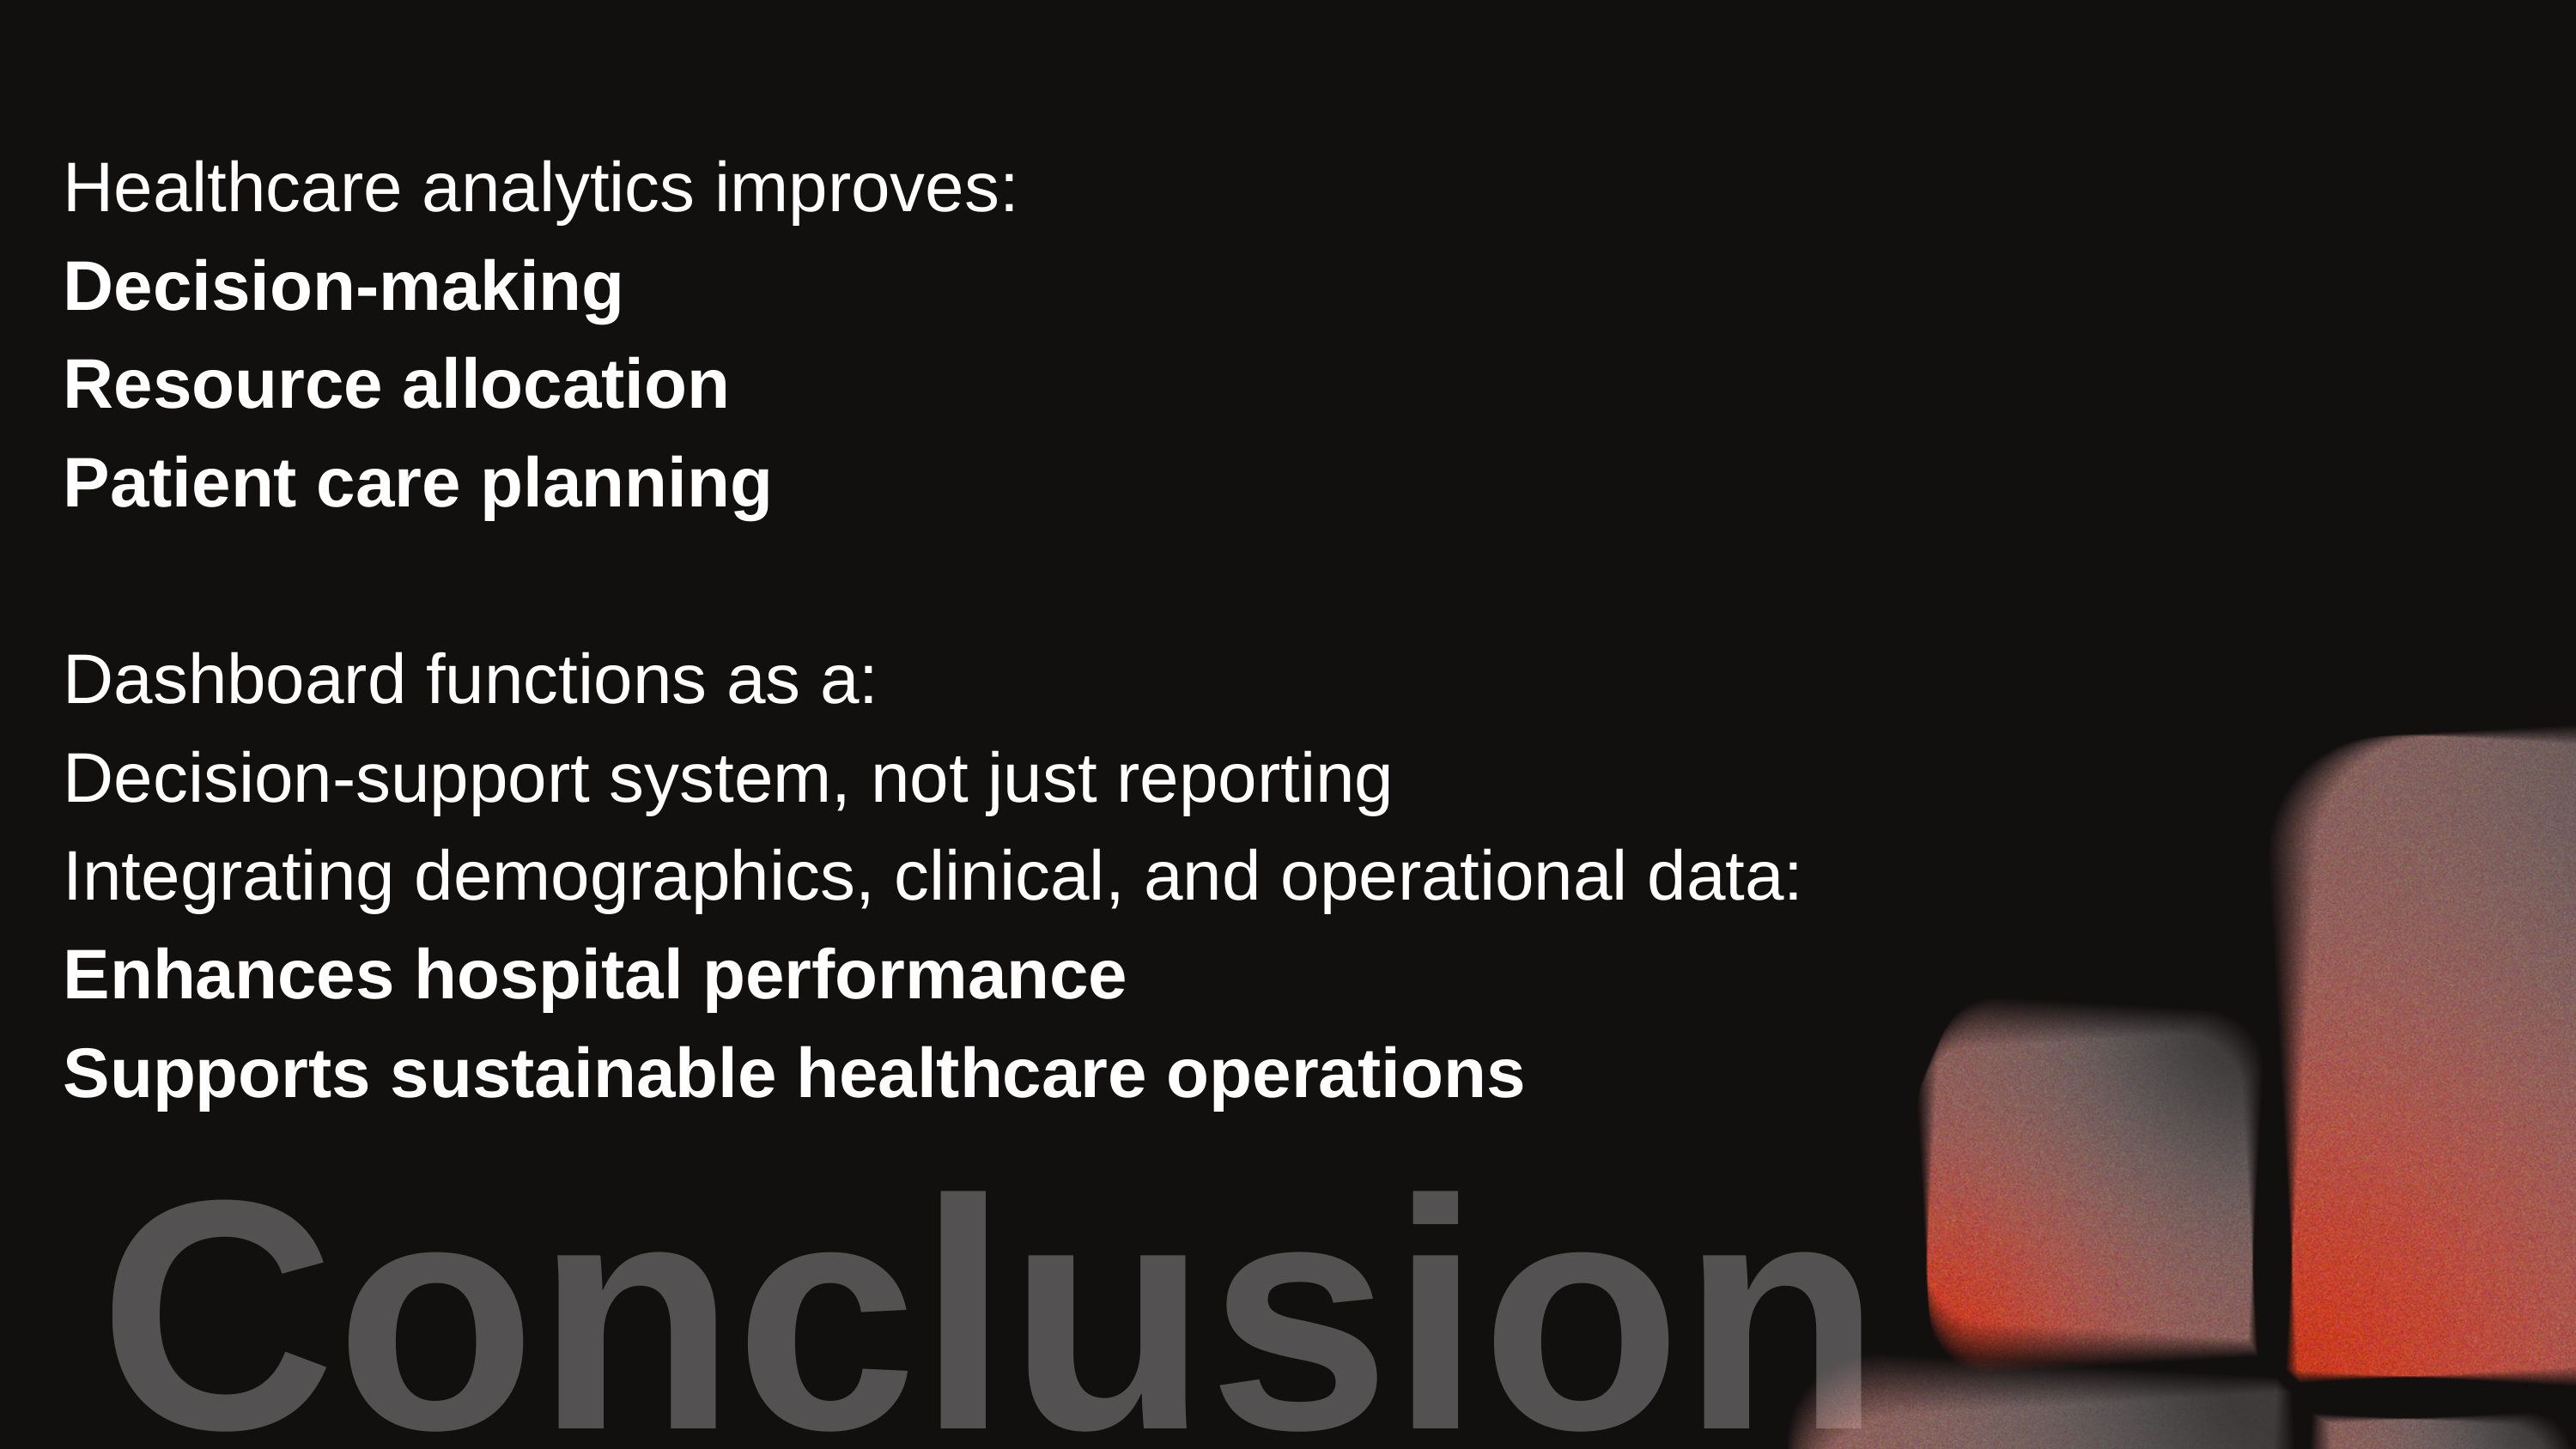

Healthcare analytics improves:
Decision-making
Resource allocation
Patient care planning

Dashboard functions as a:
Decision-support system, not just reporting
Integrating demographics, clinical, and operational data:
Enhances hospital performance
Supports sustainable healthcare operations

Conclusion